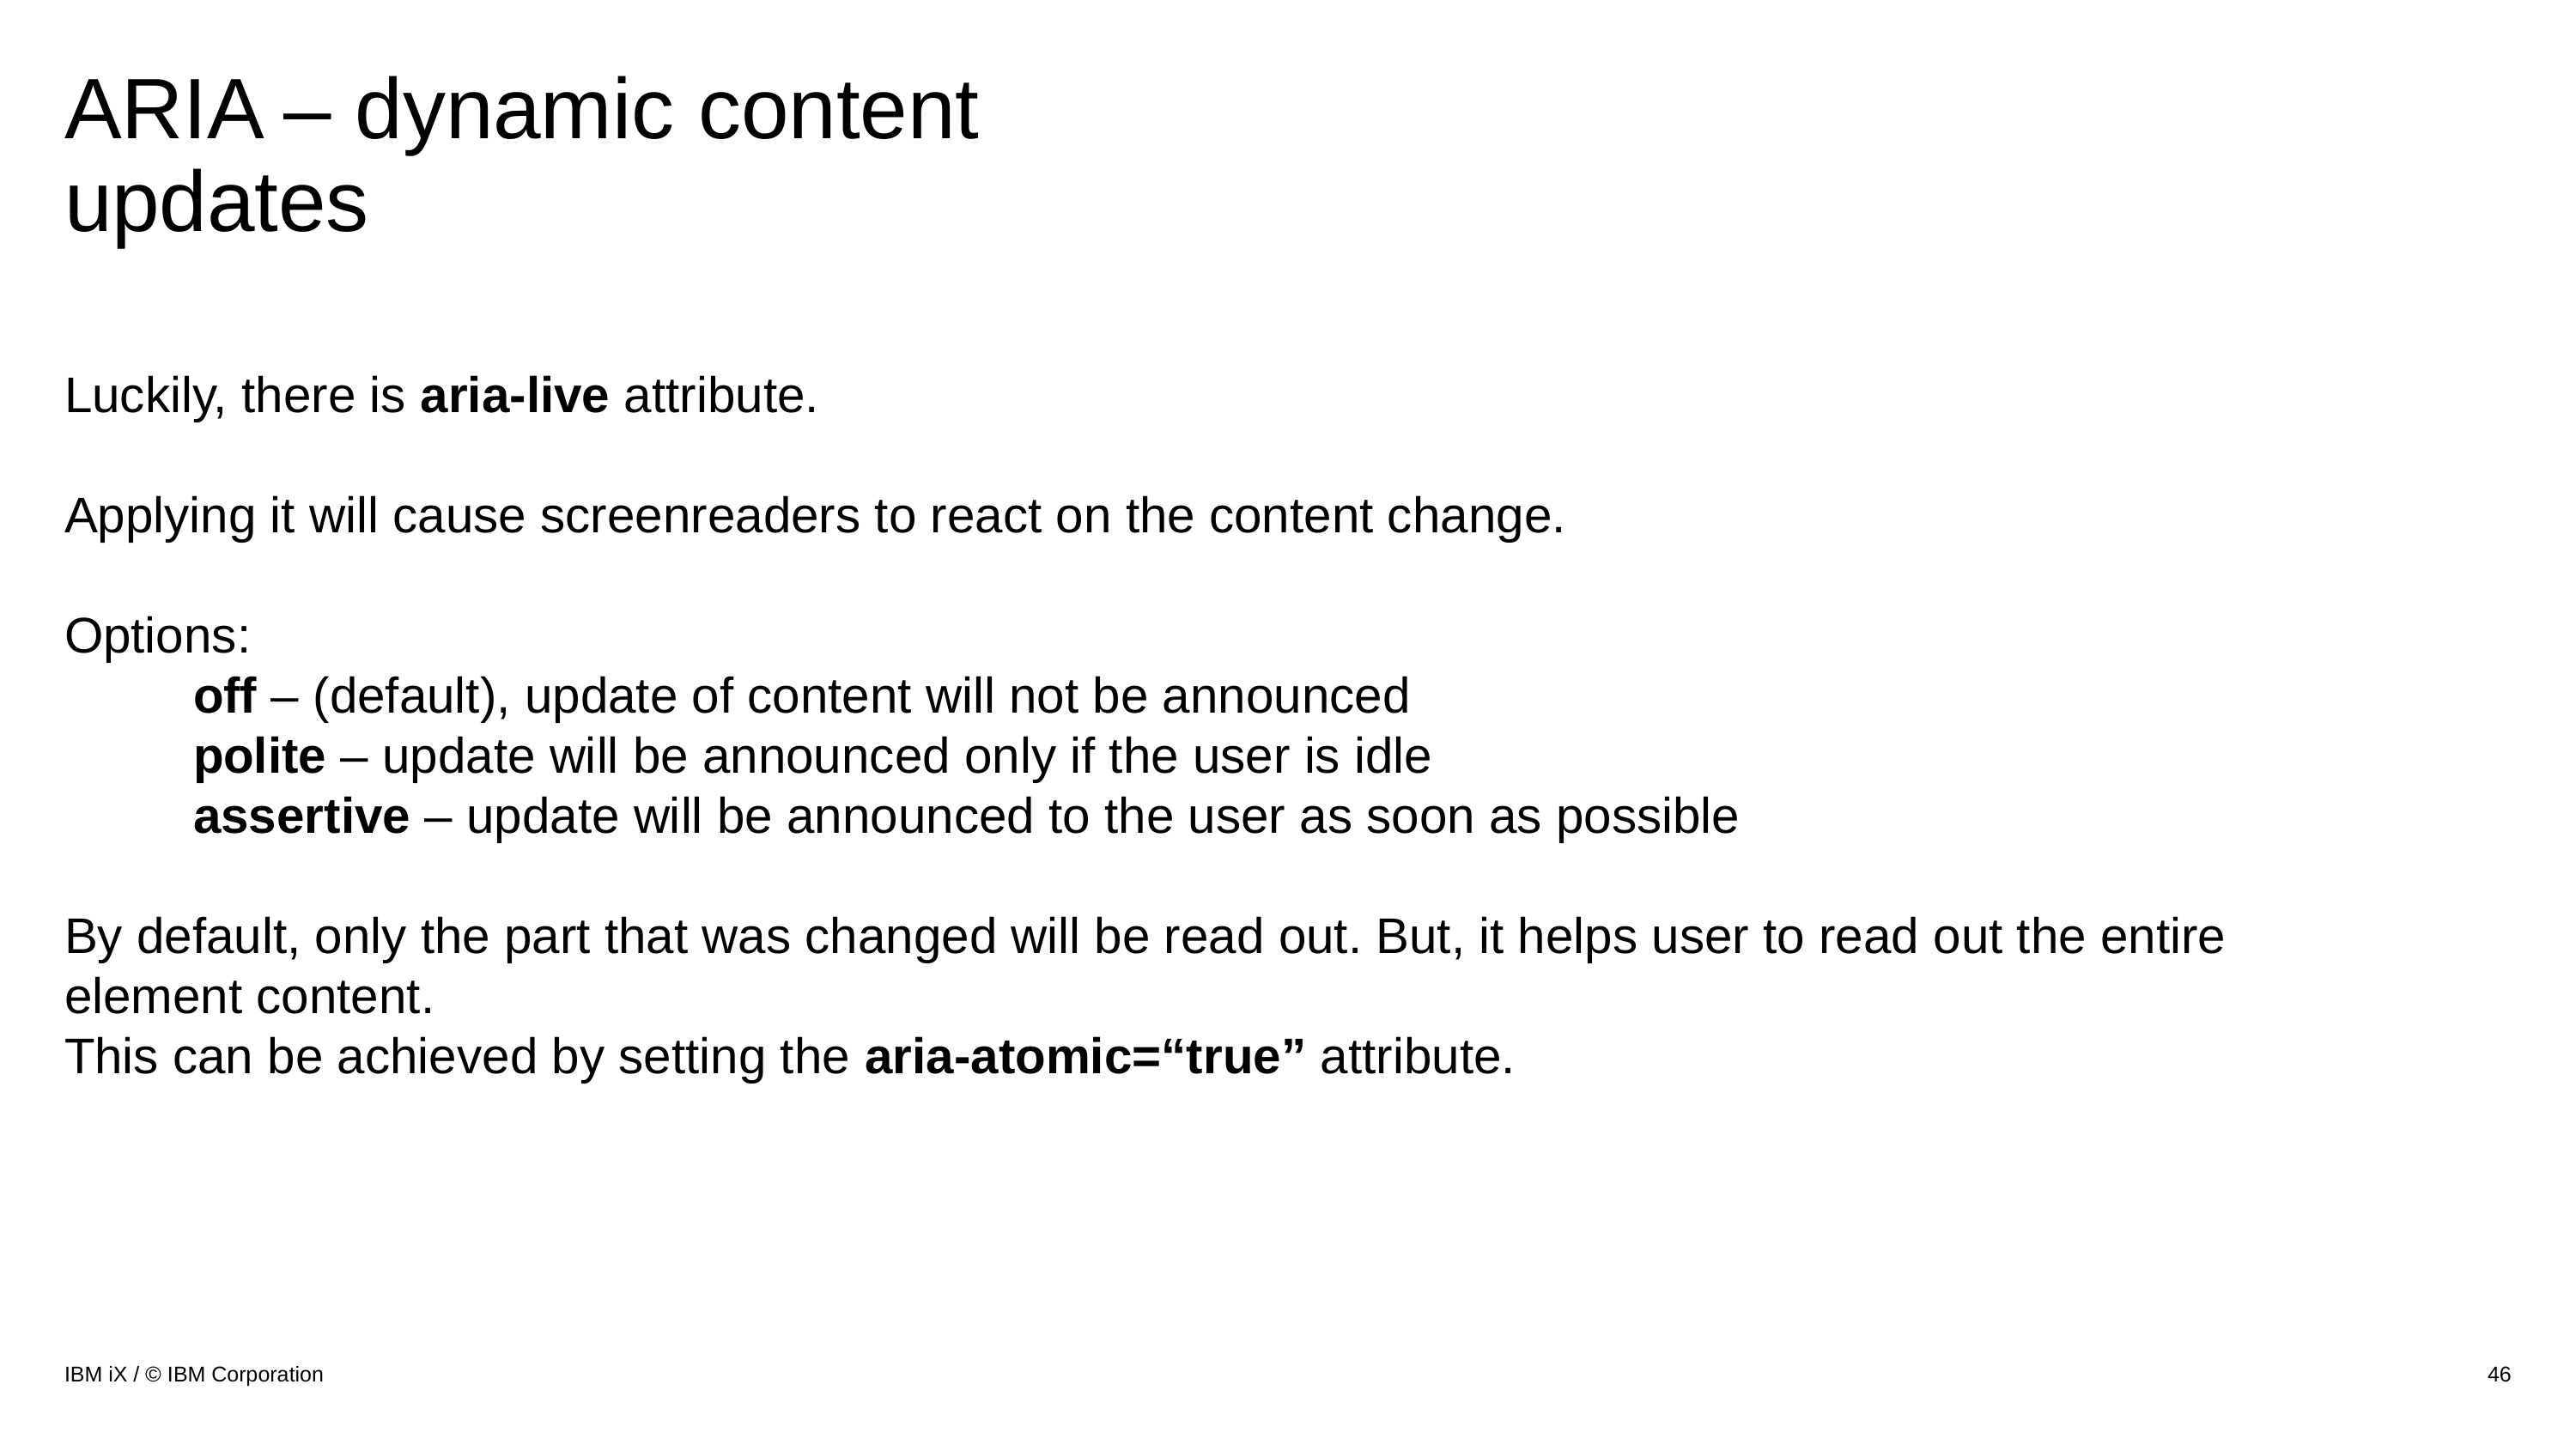

# ARIA – dynamic content updates
Luckily, there is aria-live attribute.

Applying it will cause screenreaders to react on the content change.

Options:
	off – (default), update of content will not be announced
	polite – update will be announced only if the user is idle
	assertive – update will be announced to the user as soon as possible

By default, only the part that was changed will be read out. But, it helps user to read out the entire element content.
This can be achieved by setting the aria-atomic=“true” attribute.
IBM iX / © IBM Corporation
46